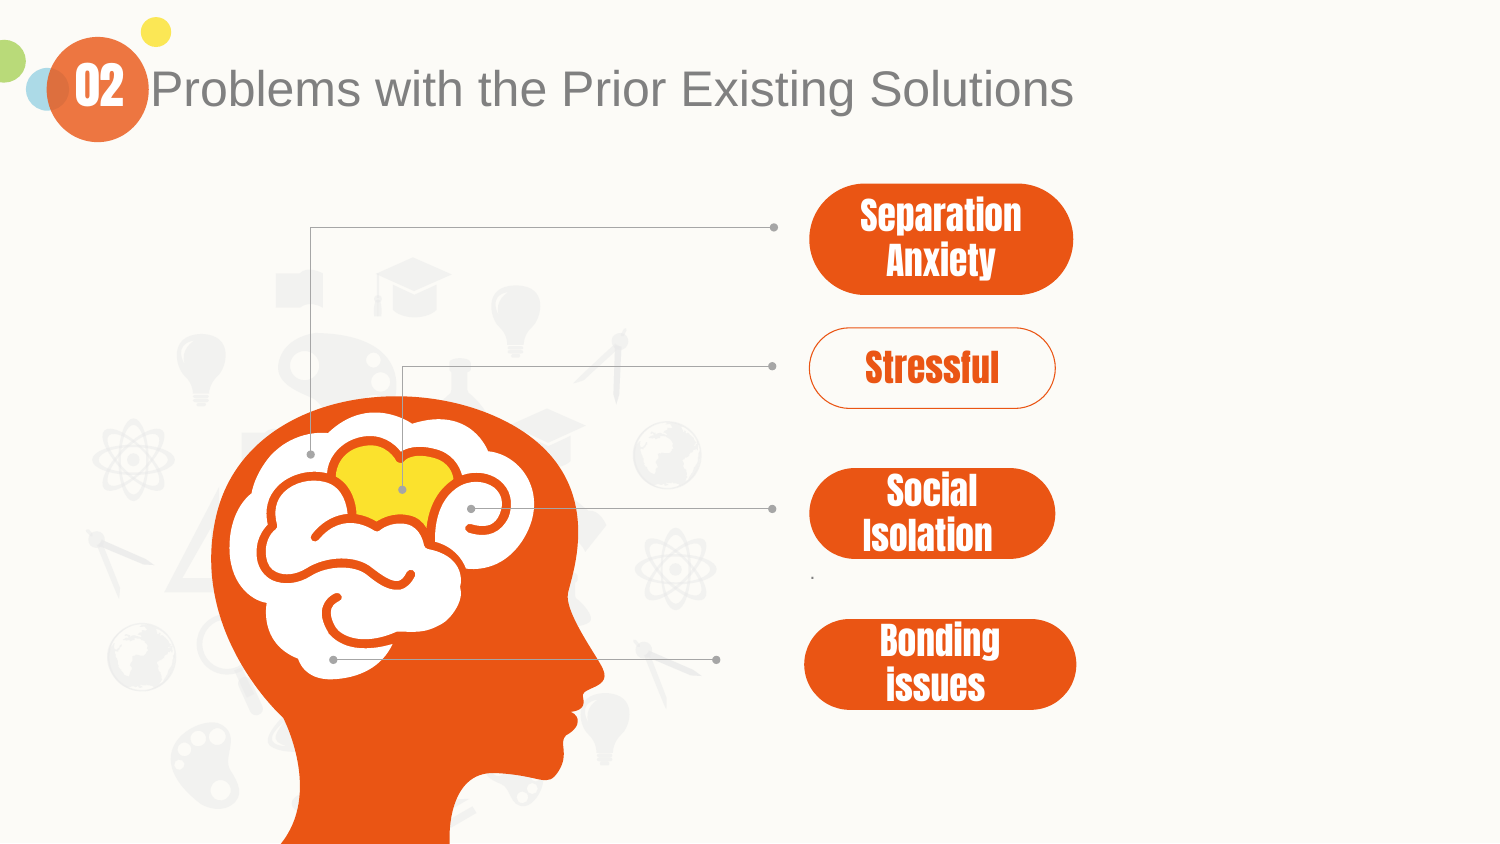

02
Problems with the Prior Existing Solutions

Separation Anxiety

Stressful

Social Isolation

.
Bonding issues